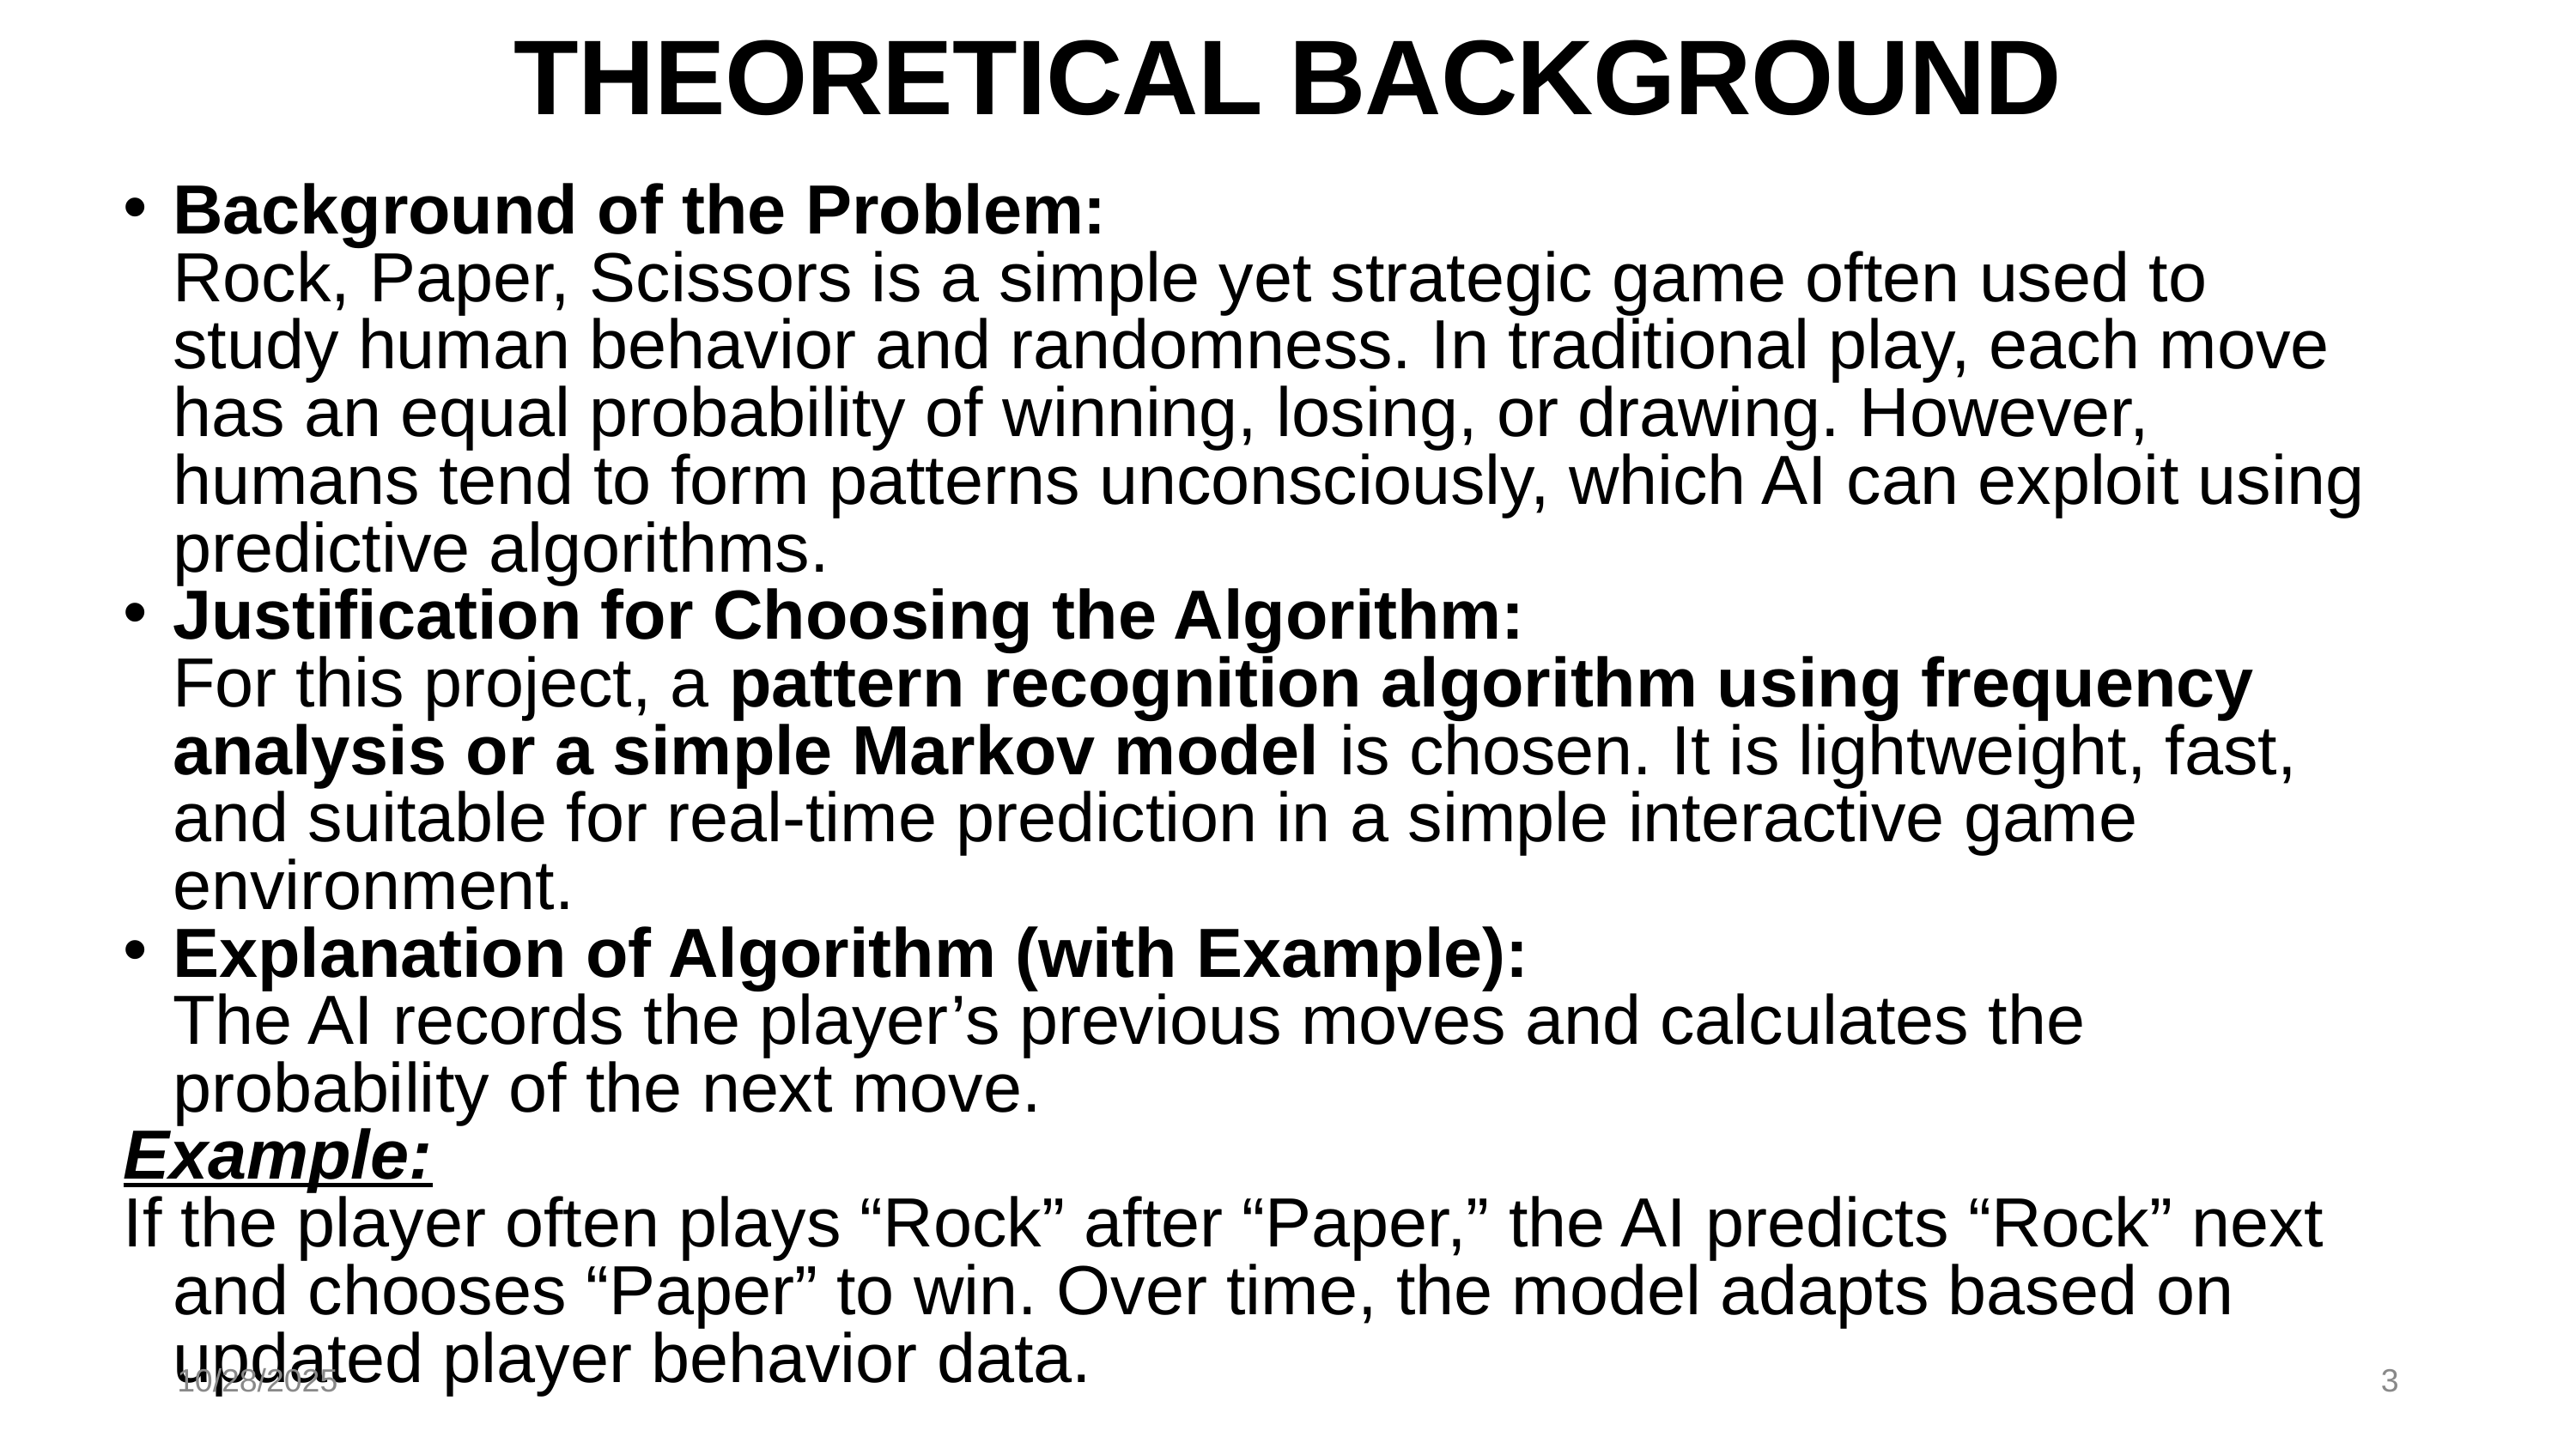

THEORETICAL BACKGROUND
Background of the Problem:
	Rock, Paper, Scissors is a simple yet strategic game often used to study human behavior and randomness. In traditional play, each move has an equal probability of winning, losing, or drawing. However, humans tend to form patterns unconsciously, which AI can exploit using predictive algorithms.
Justification for Choosing the Algorithm:
	For this project, a pattern recognition algorithm using frequency analysis or a simple Markov model is chosen. It is lightweight, fast, and suitable for real-time prediction in a simple interactive game environment.
Explanation of Algorithm (with Example):
	The AI records the player’s previous moves and calculates the probability of the next move.
Example:
If the player often plays “Rock” after “Paper,” the AI predicts “Rock” next and chooses “Paper” to win. Over time, the model adapts based on updated player behavior data.

10/28/2025

3